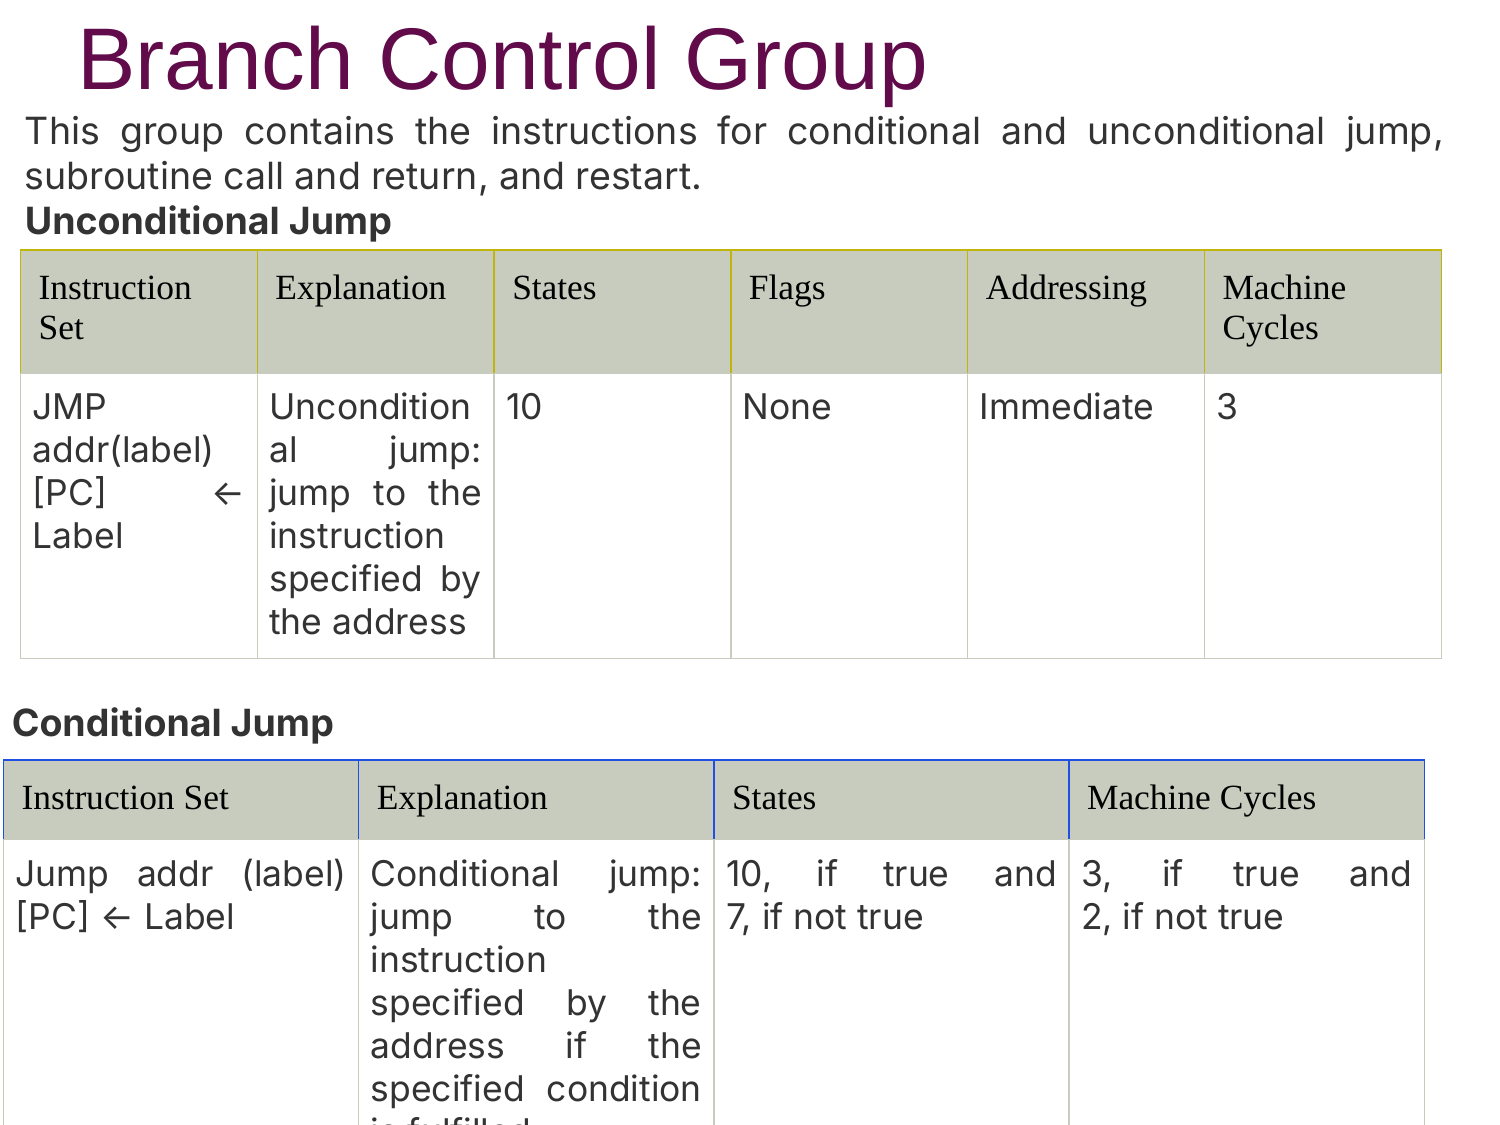

# Branch Control Group
This group contains the instructions for conditional and unconditional jump, subroutine call and return, and restart.
Unconditional Jump

| Instruction Set | Explanation | States | Flags | Addressing | Machine Cycles |
| --- | --- | --- | --- | --- | --- |
| JMP addr(label) [PC] ← Label | Unconditional jump: jump to the instruction specified by the address | 10 | None | Immediate | 3 |
Conditional Jump
| Instruction Set | Explanation | States | Machine Cycles |
| --- | --- | --- | --- |
| Jump addr (label) [PC] ← Label | Conditional jump: jump to the instruction specified by the address if the specified condition is fulfilled | 10, if true and 7, if not true | 3, if true and 2, if not true |